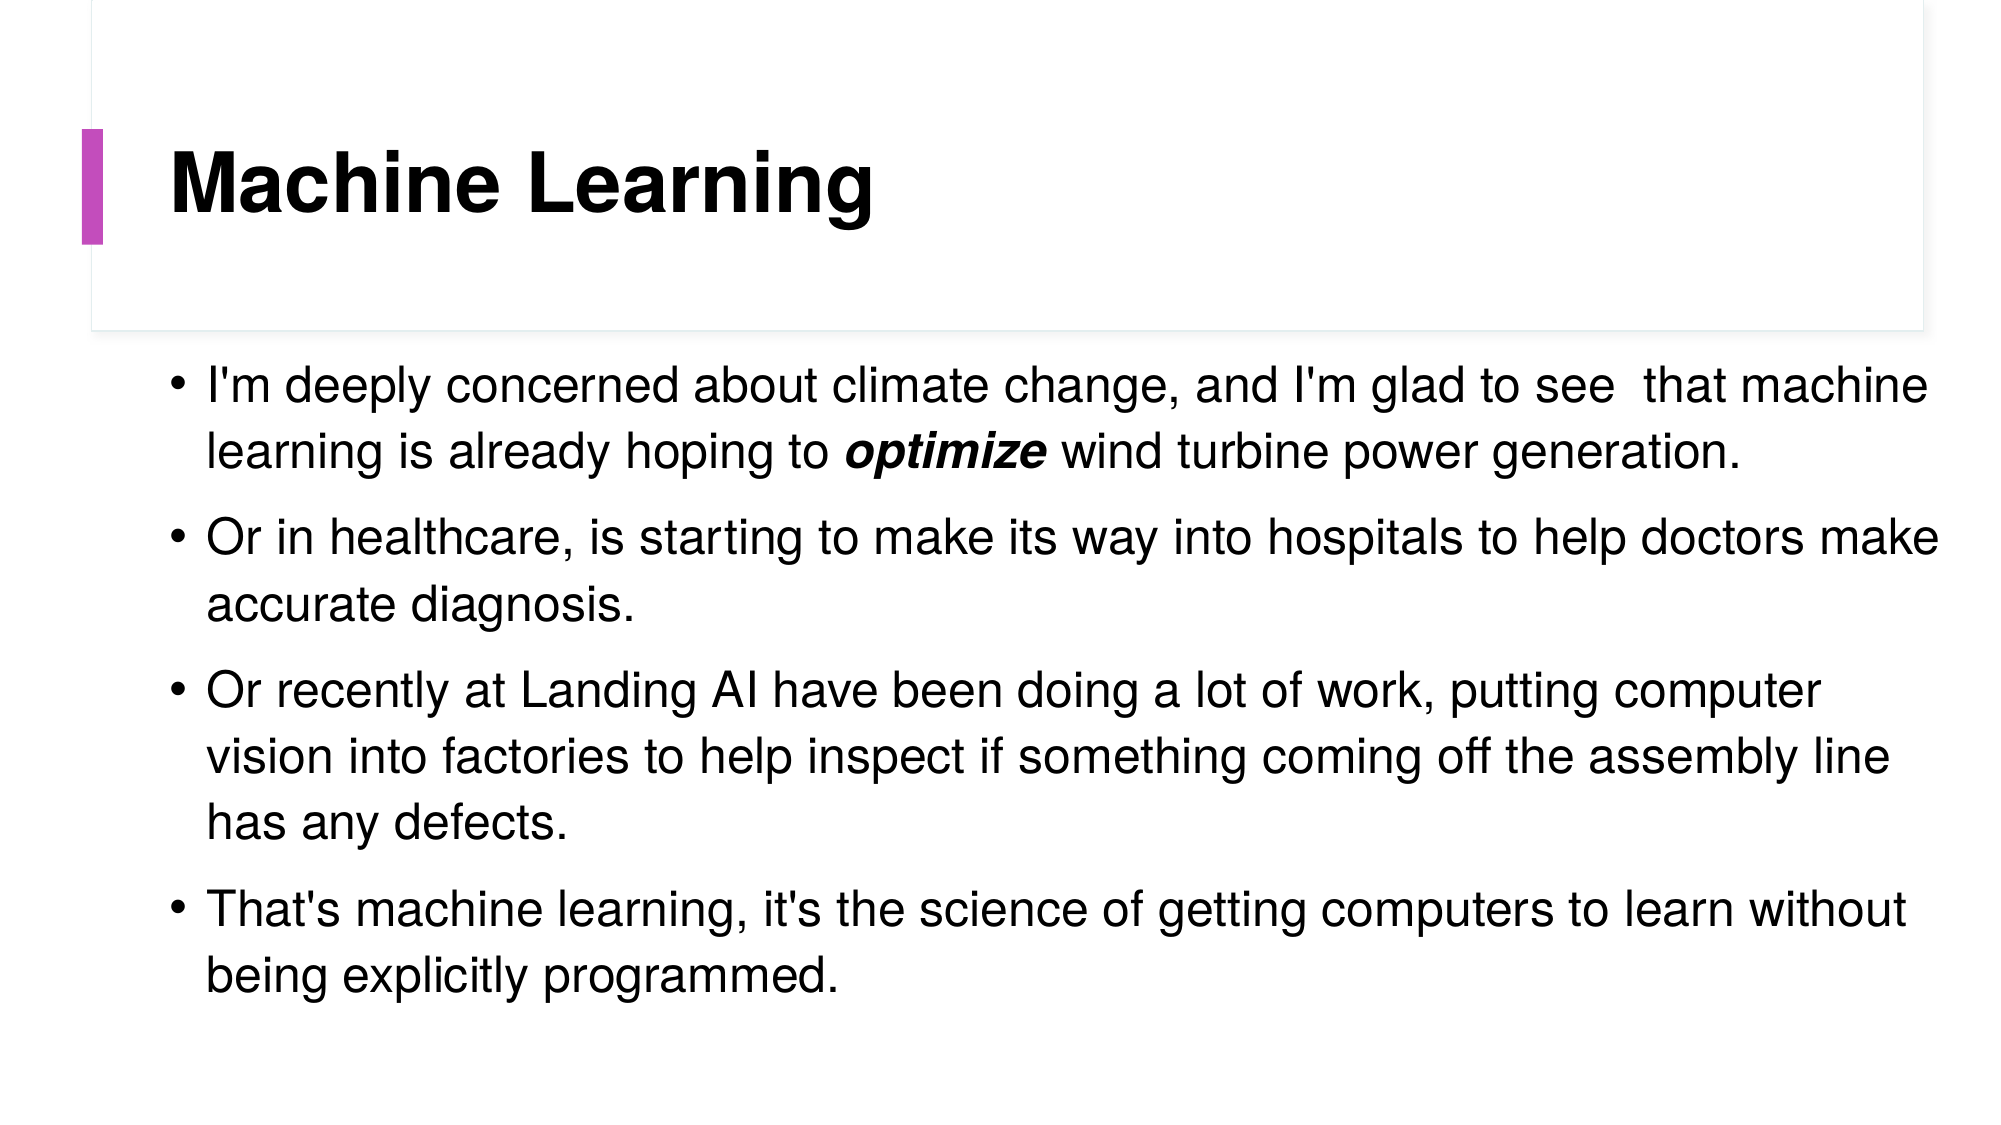

# Machine Learning
I'm deeply concerned about climate change, and I'm glad to see  that machine learning is already hoping to optimize wind turbine power generation.
Or in healthcare, is starting to make its way into hospitals to help doctors make accurate diagnosis.
Or recently at Landing AI have been doing a lot of work, putting computer vision into factories to help inspect if something coming off the assembly line has any defects.
That's machine learning, it's the science of getting computers to learn without being explicitly programmed.